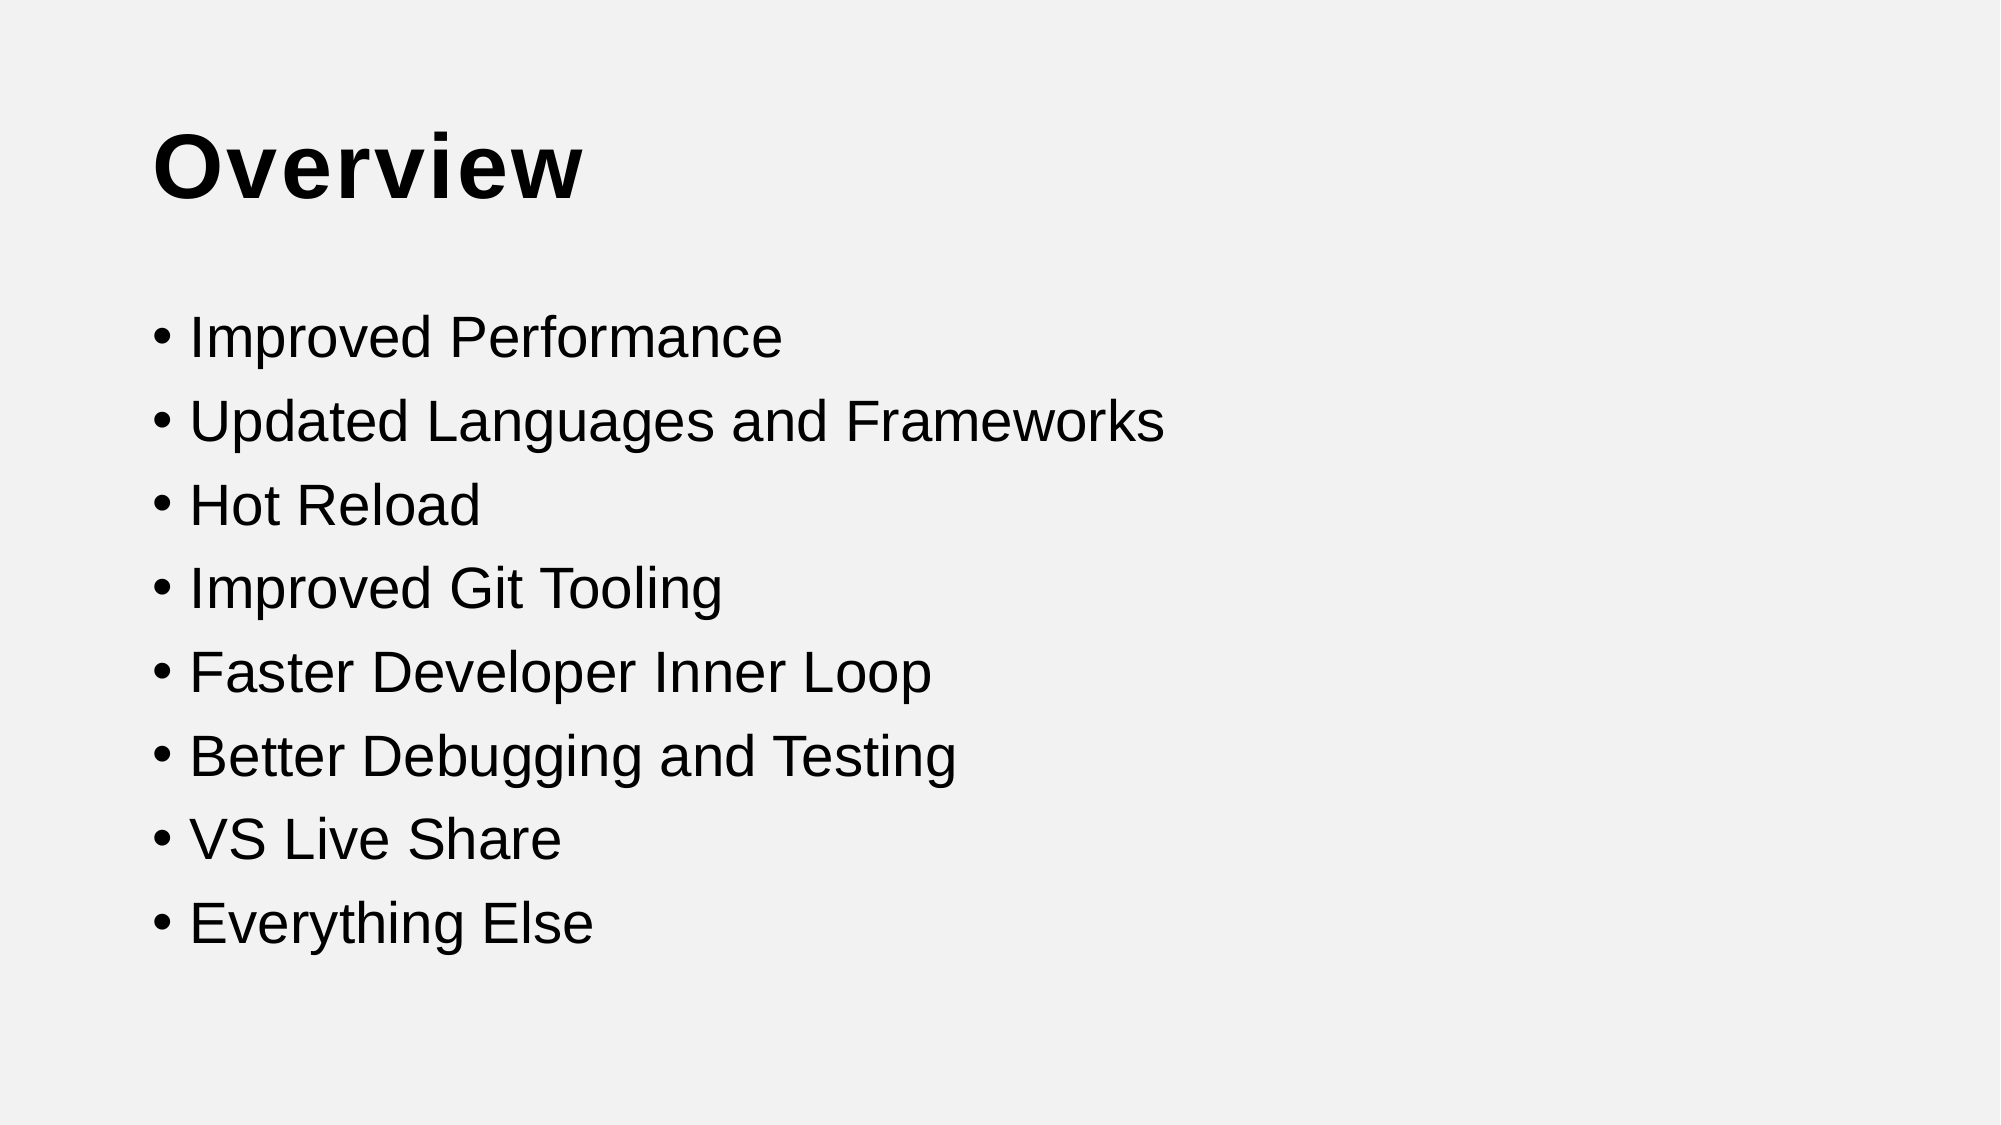

# Overview
Improved Performance
Updated Languages and Frameworks
Hot Reload
Improved Git Tooling
Faster Developer Inner Loop
Better Debugging and Testing
VS Live Share
Everything Else